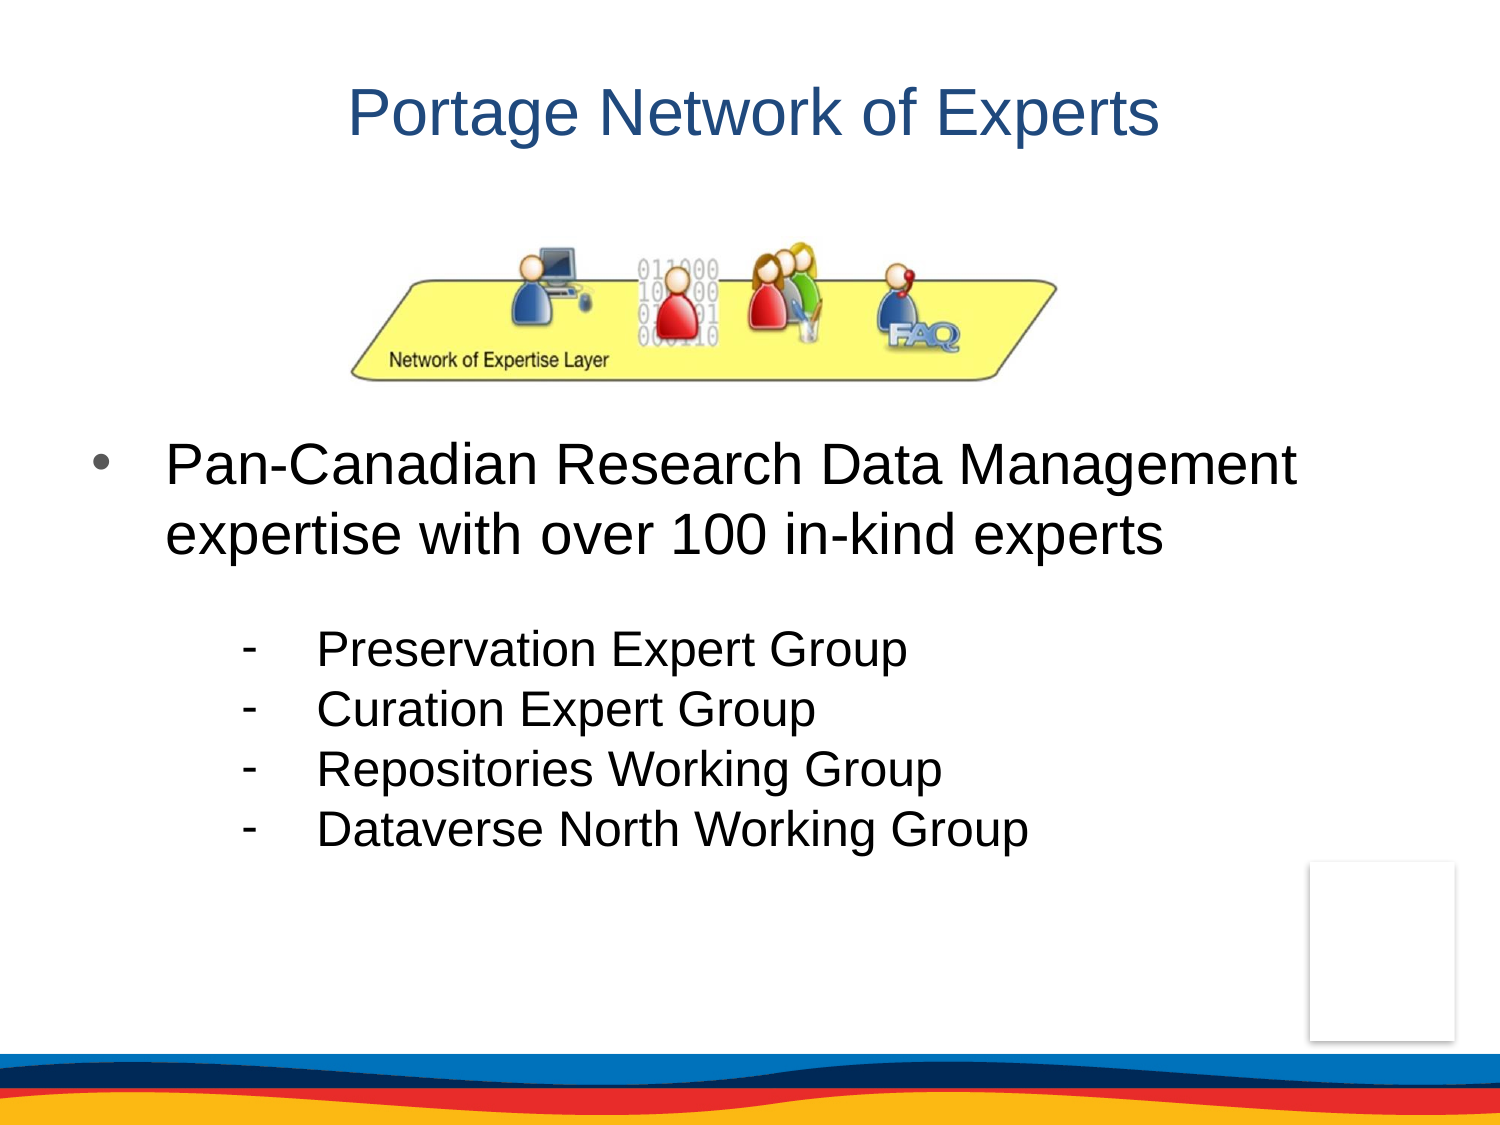

# Portage Network of Experts

Pan-Canadian Research Data Management expertise with over 100 in-kind experts

Preservation Expert Group
Curation Expert Group
Repositories Working Group
Dataverse North Working Group